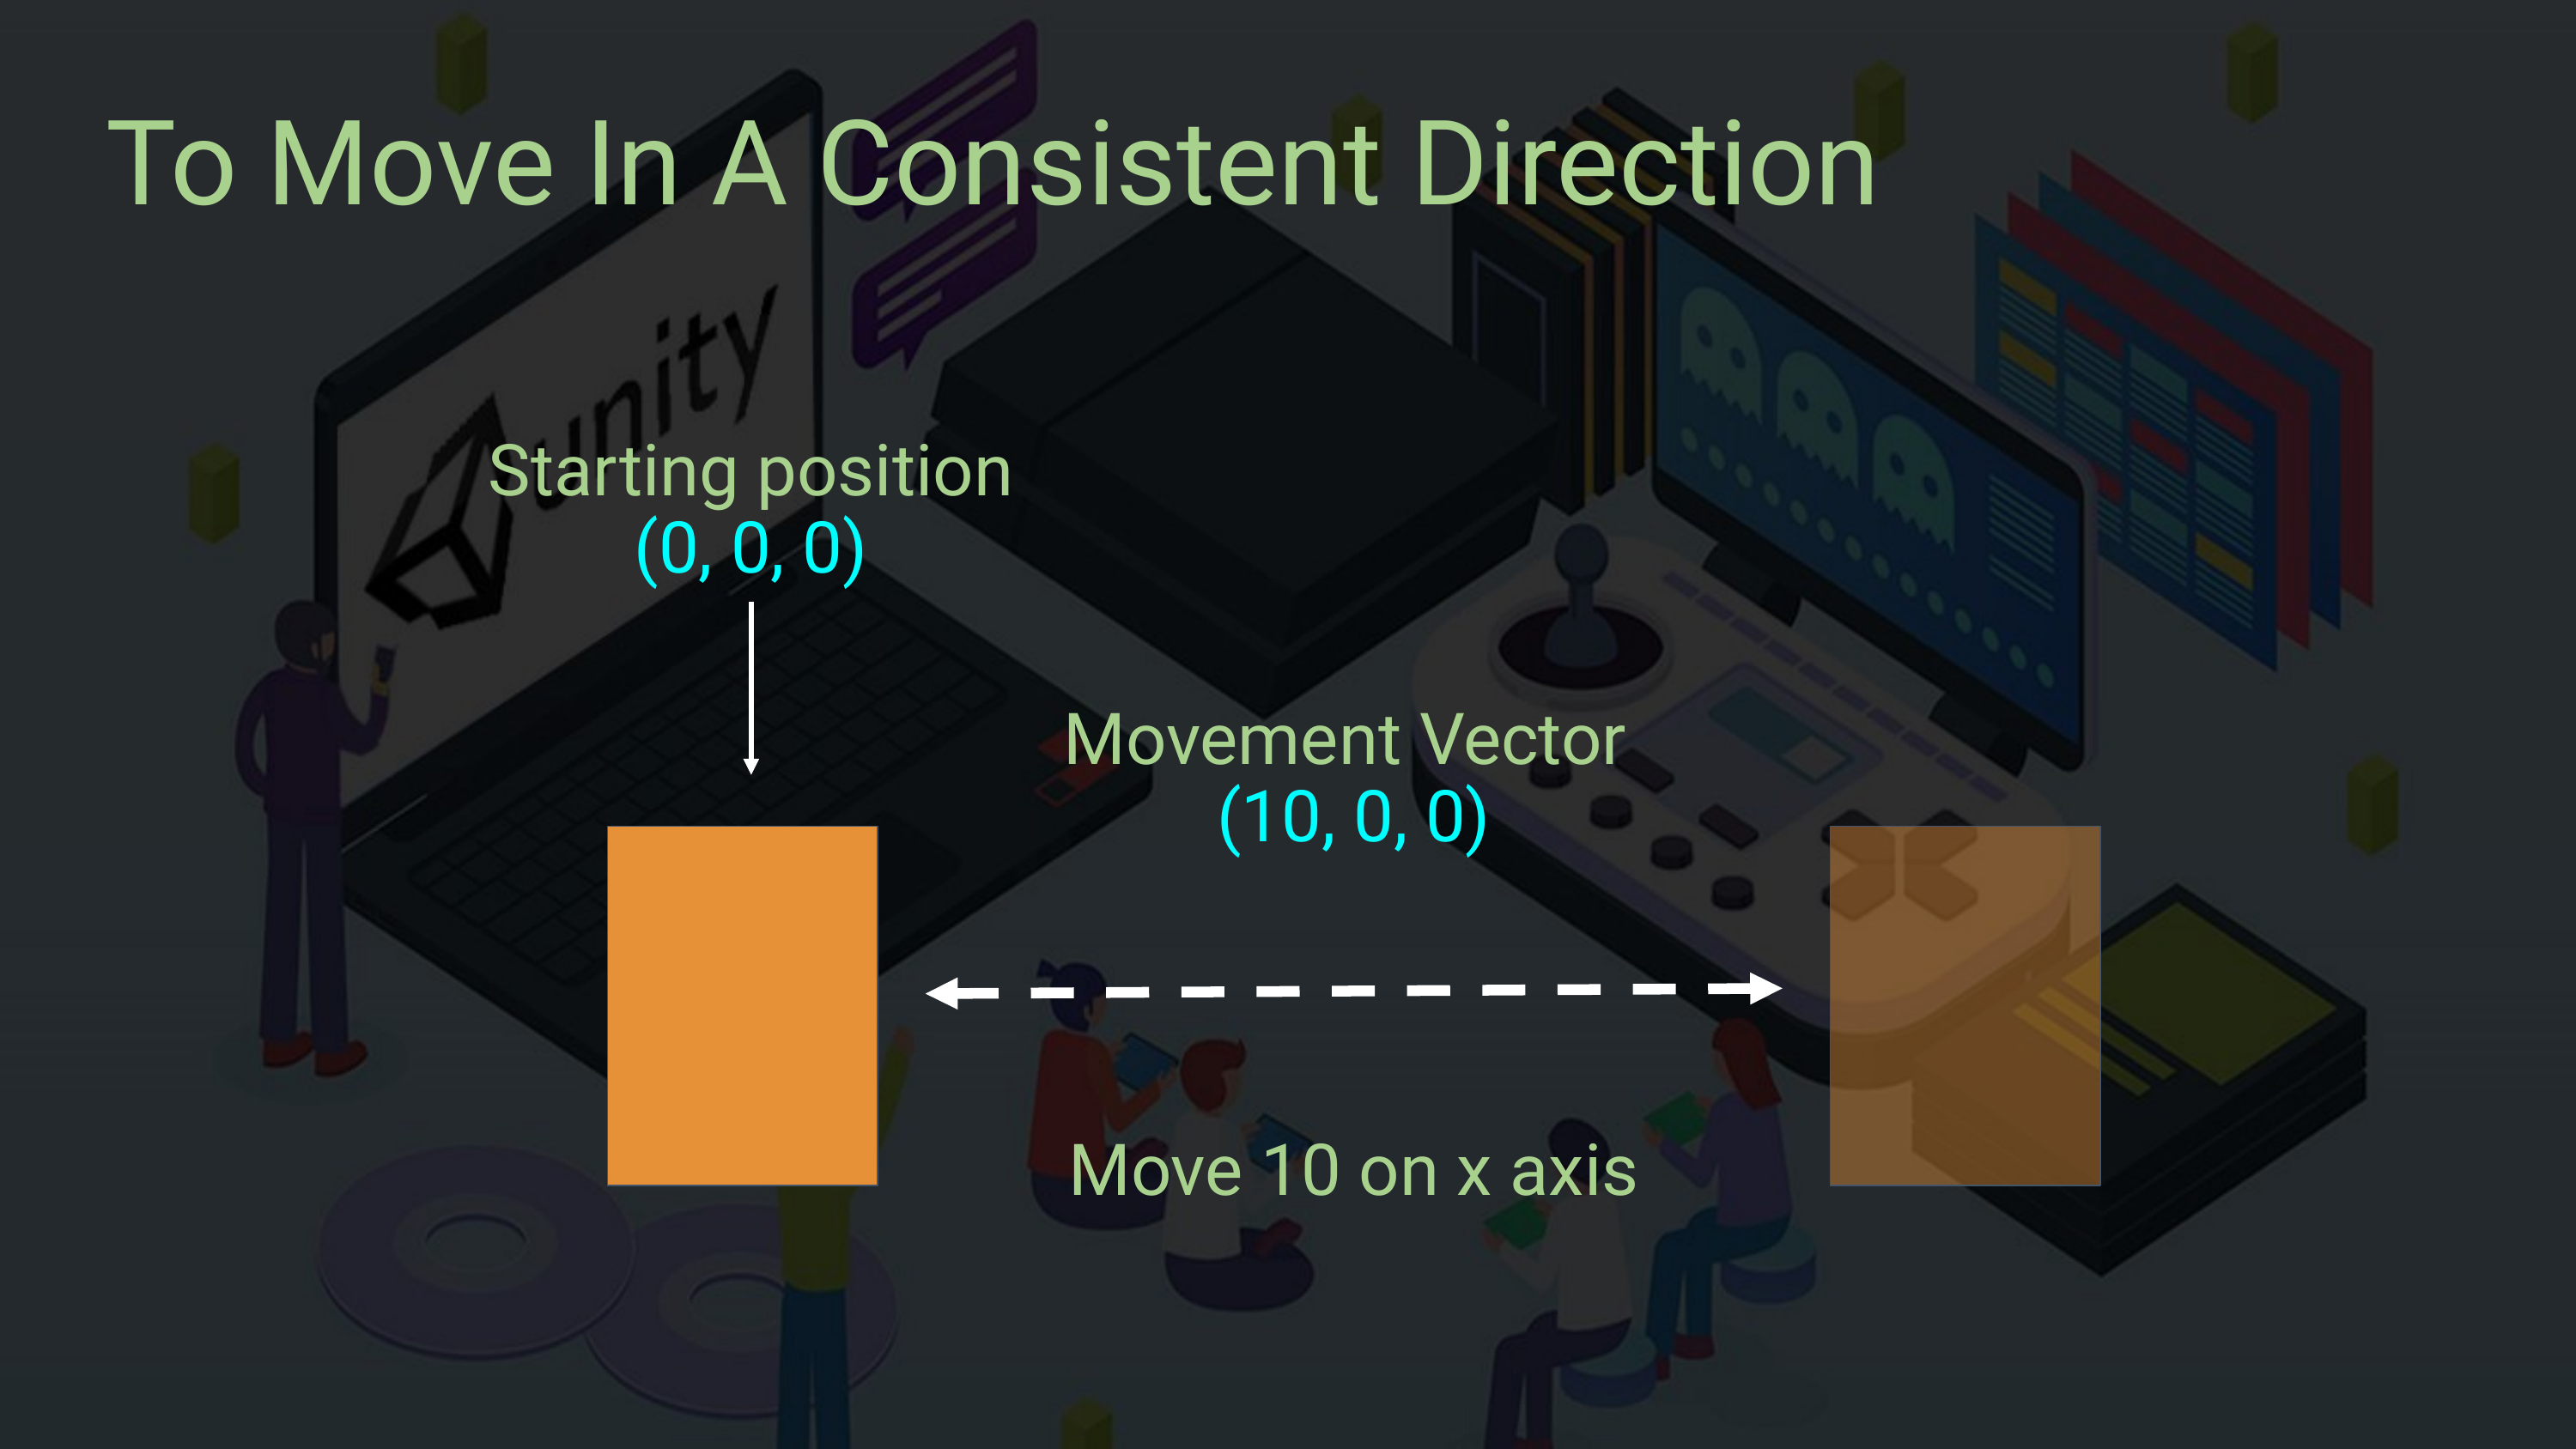

# To Move In A Consistent Direction
Starting position (0, 0, 0)
Movement Vector
(10, 0, 0)

Move 10 on x axis